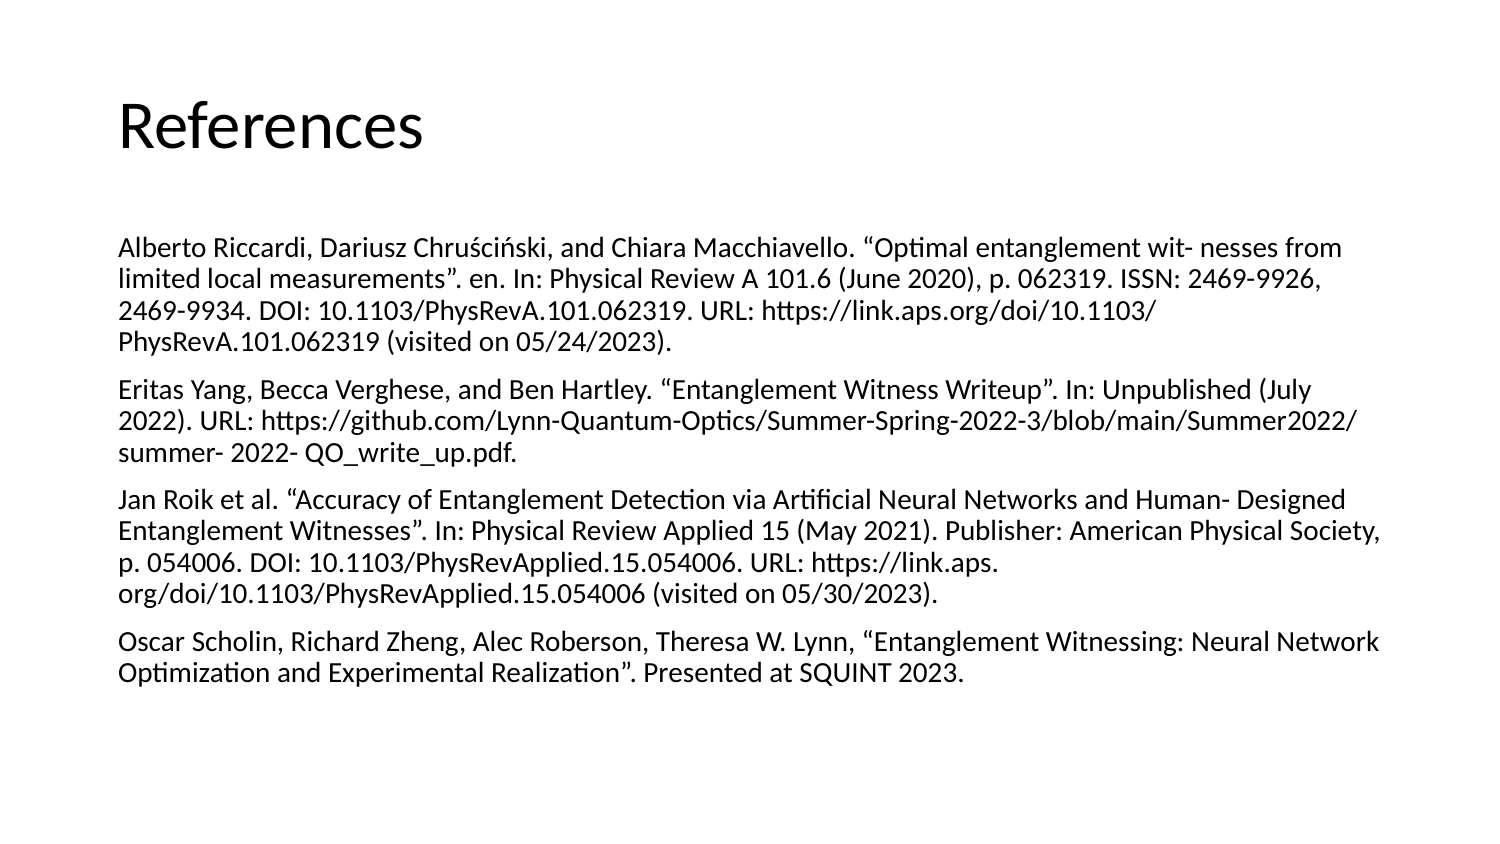

# References
Alberto Riccardi, Dariusz Chruściński, and Chiara Macchiavello. “Optimal entanglement wit- nesses from limited local measurements”. en. In: Physical Review A 101.6 (June 2020), p. 062319. ISSN: 2469-9926, 2469-9934. DOI: 10.1103/PhysRevA.101.062319. URL: https://link.aps.org/doi/10.1103/ PhysRevA.101.062319 (visited on 05/24/2023).
Eritas Yang, Becca Verghese, and Ben Hartley. “Entanglement Witness Writeup”. In: Unpublished (July 2022). URL: https://github.com/Lynn-Quantum-Optics/Summer-Spring-2022-3/blob/main/Summer2022/ summer- 2022- QO_write_up.pdf.
Jan Roik et al. “Accuracy of Entanglement Detection via Artificial Neural Networks and Human- Designed Entanglement Witnesses”. In: Physical Review Applied 15 (May 2021). Publisher: American Physical Society, p. 054006. DOI: 10.1103/PhysRevApplied.15.054006. URL: https://link.aps. org/doi/10.1103/PhysRevApplied.15.054006 (visited on 05/30/2023).
Oscar Scholin, Richard Zheng, Alec Roberson, Theresa W. Lynn, “Entanglement Witnessing: Neural Network Optimization and Experimental Realization”. Presented at SQUINT 2023.